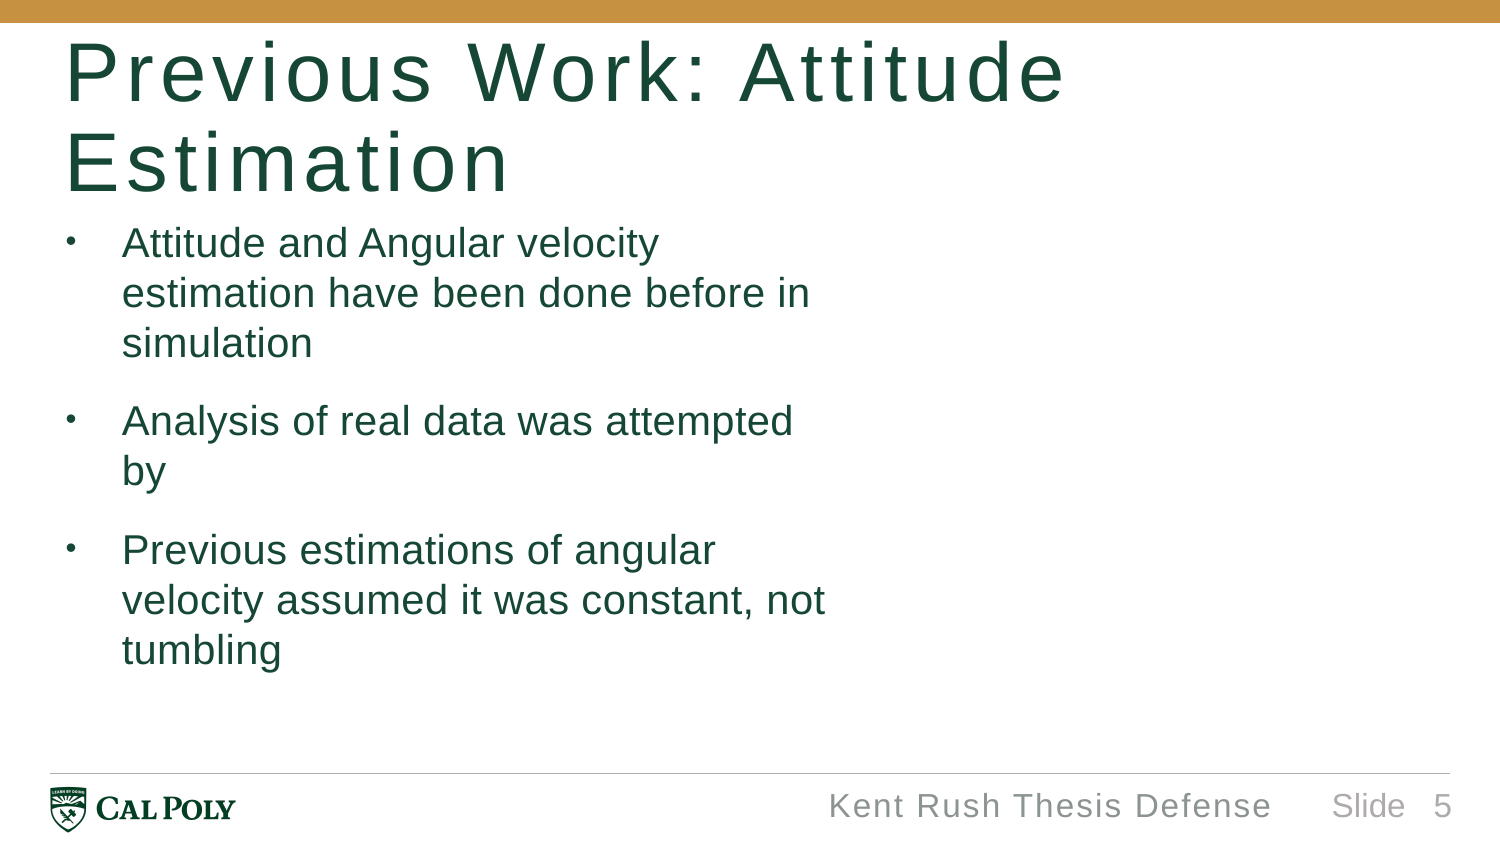

# Previous Work: Attitude Estimation

Attitude and Angular velocity estimation have been done before in simulation
Analysis of real data was attempted by
Previous estimations of angular velocity assumed it was constant, not tumbling
Kent Rush Thesis Defense
Slide   5